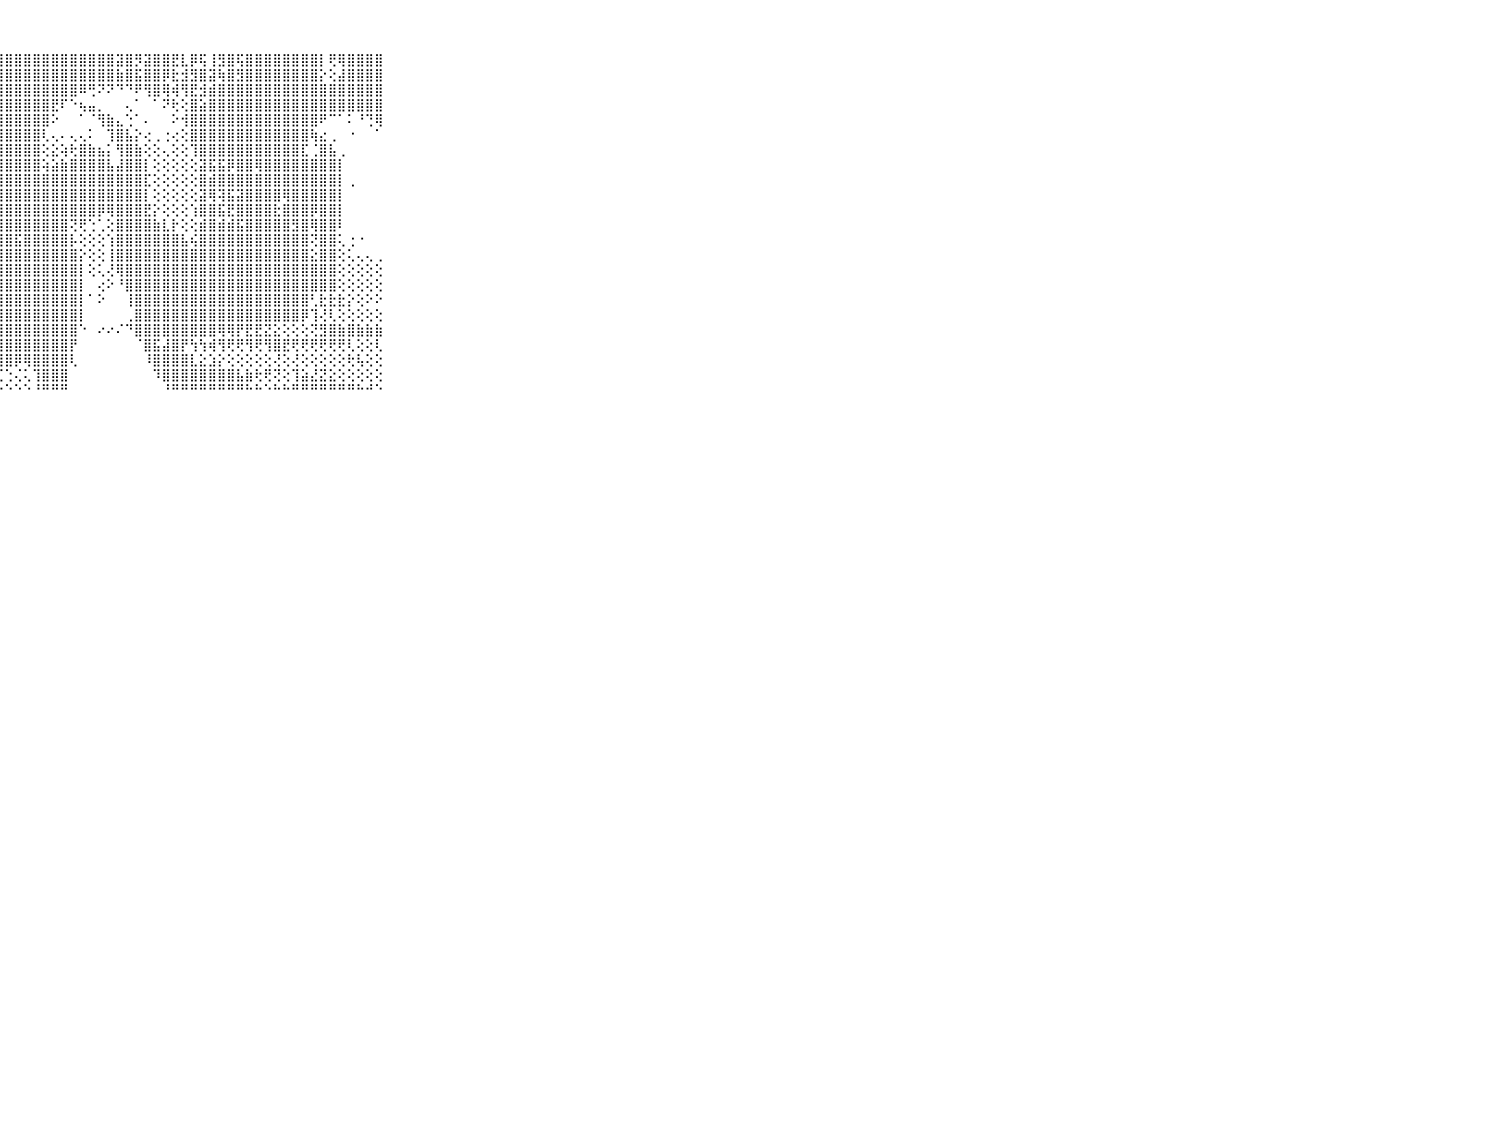

⠀⠀⠀⠀⠀⠀⠀⠀⠀⠀⠀⣿⣿⣿⣿⣿⣿⣿⣿⣿⣿⣿⣯⣿⣿⣿⣿⣿⣿⣿⣿⣿⣿⣿⣿⣿⣿⣿⣿⣿⣽⣿⡻⣽⣿⣿⣟⣇⡿⢯⢸⣻⣿⢯⣿⣿⣿⣿⣿⣿⣿⣿⡇⢟⢿⣿⣿⣿⣿⠀⠀⠀⠀⠀⠀⠀⠀⠀⠀⠀⠀
⠀⠀⠀⠀⠀⠀⠀⠀⠀⠀⠀⣿⣿⣿⣿⡟⣿⣻⣾⣿⣿⣿⣿⣿⣿⣿⣿⣿⣿⣿⣿⣿⣿⣿⣿⣿⣿⣿⣿⣿⣷⣿⣯⣿⣿⡿⣗⣺⣻⣿⣽⢷⣿⣻⣿⣿⣿⣿⣿⣿⣿⣿⡕⢕⣼⣿⣿⣿⣿⠀⠀⠀⠀⠀⠀⠀⠀⠀⠀⠀⠀
⠀⠀⠀⠀⠀⠀⠀⠀⠀⠀⠀⣿⣿⣿⣿⣿⣿⣿⣿⣿⣿⣯⣿⣿⣿⣿⣿⣿⣿⣿⣿⣿⣿⣿⣿⣿⠿⢛⠝⠝⠙⠙⠟⢻⣿⢿⢾⢻⣟⣺⣾⣿⣿⣿⣿⣿⣿⣿⣿⣿⣿⣿⣿⣿⣿⣿⣿⣿⣿⠀⠀⠀⠀⠀⠀⠀⠀⠀⠀⠀⠀
⠀⠀⠀⠀⠀⠀⠀⠀⠀⠀⠀⣿⣿⣿⣿⣿⣿⣿⣿⣿⣿⣿⣿⣿⣿⣿⣿⣿⣿⣿⣿⣿⣿⣟⠏⠑⢦⣤⡀⠀⠀⢄⠁⠀⠁⠝⢗⢕⣿⣵⣿⣿⣿⣿⣿⣿⣿⣿⣿⣿⣿⣿⣿⣿⣿⣿⣿⣿⣿⠀⠀⠀⠀⠀⠀⠀⠀⠀⠀⠀⠀
⠀⠀⠀⠀⠀⠀⠀⠀⠀⠀⠀⣿⣿⣿⣿⣿⣿⣿⣿⣿⣿⣿⣿⣿⣿⣿⣿⣿⣿⣿⣿⣿⣿⠕⠀⠀⠁⠈⢻⣷⣄⢑⠁⠄⠀⠀⠕⢺⣿⣿⣿⣿⣿⣿⣿⣿⣿⣿⣿⣿⣿⣿⠟⠉⠁⠅⠘⢙⢿⠀⠀⠀⠀⠀⠀⠀⠀⠀⠀⠀⠀
⠀⠀⠀⠀⠀⠀⠀⠀⠀⠀⠀⣿⣿⣿⣿⣿⣿⣿⣿⣿⣿⣿⣿⣿⣿⣿⣿⣿⣿⣿⣿⣿⢇⢄⠄⢄⢄⠅⠀⢹⣿⣧⡕⢔⢀⢐⢔⢕⣿⣿⣿⣿⣿⣿⣿⣿⣿⣿⣿⣿⣿⢷⣔⢀⠀⠐⠀⠀⠁⠀⠀⠀⠀⠀⠀⠀⠀⠀⠀⠀⠀
⠀⠀⠀⠀⠀⠀⠀⠀⠀⠀⠀⣿⣿⣿⣿⣿⣿⣿⣿⣿⣿⣿⣿⣿⣿⣿⣿⣿⣿⣿⣿⣿⢕⣕⢵⢗⣿⣷⣦⡅⢻⣿⣷⢕⢕⢄⢕⢕⢹⣿⣿⣿⣿⣿⣿⣿⣿⣿⣿⣿⣏⢈⣿⣧⢀⠀⠀⠀⠀⠀⠀⠀⠀⠀⠀⠀⠀⠀⠀⠀⠀
⠀⠀⠀⠀⠀⠀⠀⠀⠀⠀⠀⣿⣿⣿⣿⣿⣿⣿⣿⣿⣿⣿⣿⣿⣿⣿⣿⣿⣿⣿⣿⣿⢵⣵⣷⣿⣿⣿⣿⣧⣼⣿⣿⡇⢕⢕⢕⢕⢕⣽⣯⣯⡿⣿⣿⢿⣿⣿⣿⣿⣿⣿⣿⣿⡇⠀⠀⠀⠀⠀⠀⠀⠀⠀⠀⠀⠀⠀⠀⠀⠀
⠀⠀⠀⠀⠀⠀⠀⠀⠀⠀⠀⣿⣿⣿⣿⣿⣿⣿⣿⣿⣿⣿⣿⣿⣿⣿⣿⣿⣿⣿⣿⣿⣿⣿⣿⣿⣿⣿⣿⣿⣿⣿⣿⣏⢕⢕⢕⢕⢕⣿⣾⣿⣿⣿⣿⣿⣿⣿⣿⣿⣿⣿⣿⣿⡇⢀⠀⠀⠀⠀⠀⠀⠀⠀⠀⠀⠀⠀⠀⠀⠀
⠀⠀⠀⠀⠀⠀⠀⠀⠀⠀⠀⣟⣿⣿⣿⣽⣿⣿⣿⣿⣿⣿⣿⣿⣿⣿⣿⣿⣿⣿⣿⣿⣿⣿⣿⣿⣿⣿⣿⣿⣿⣿⣿⡇⢕⢕⢕⢕⢕⣽⢿⢽⣯⣽⣿⣿⣿⣿⢿⣿⣿⣿⣿⣿⡇⠀⠀⠀⠀⠀⠀⠀⠀⠀⠀⠀⠀⠀⠀⠀⠀
⠀⠀⠀⠀⠀⠀⠀⠀⠀⠀⠀⣻⣞⣟⣿⣿⣿⣿⣿⣾⣿⣿⣻⣾⣿⣿⣿⣿⣿⣿⣿⣿⣿⣿⣿⣿⣿⣿⡿⢿⣿⣿⣿⣟⡕⢕⢕⢕⢱⣿⣿⣯⣟⣿⣿⣿⣿⣗⣿⣿⣿⡿⣿⣿⡇⠀⠀⠀⠀⠀⠀⠀⠀⠀⠀⠀⠀⠀⠀⠀⠀
⠀⠀⠀⠀⠀⠀⠀⠀⠀⠀⠀⣿⢿⣿⡾⡿⡿⣿⢿⣿⣿⣿⣻⣿⣿⣿⣿⣿⣿⣿⣿⣿⣿⣿⣿⢝⢟⢑⢁⢕⣿⣿⣿⣿⣷⣇⡗⢕⢕⣾⣿⣾⣾⣯⣿⣿⣿⣿⣿⣻⣿⢿⣿⣿⠇⠀⠀⠀⠀⠀⠀⠀⠀⠀⠀⠀⠀⠀⠀⠀⠀
⠀⠀⠀⠀⠀⠀⠀⠀⠀⠀⠀⣿⣿⣿⣿⣿⣿⣿⣿⣟⣻⣟⣿⣿⣿⣿⣿⣻⣿⣯⣿⣿⣿⣿⣿⡧⢕⢕⢕⢱⣿⣿⣿⣿⣿⣿⣿⣧⢮⣿⣿⣿⣿⣿⣿⣿⣿⣿⣿⣿⣿⢝⣿⣿⢅⢐⠐⠀⠀⠀⠀⠀⠀⠀⠀⠀⠀⠀⠀⠀⠀
⠀⠀⠀⠀⠀⠀⠀⠀⠀⠀⠀⢿⣿⣿⣿⣿⣿⣿⣿⣿⣿⣿⣿⣿⣿⣿⣿⣿⣿⣿⣿⣿⣿⣿⣿⣿⡕⢕⢕⢸⣿⣿⣿⣿⣿⣿⣿⣿⣿⣿⣿⣿⣿⣿⣿⣿⣿⣿⣿⣿⣿⣕⣿⣿⢕⢅⢄⢄⢀⠀⠀⠀⠀⠀⠀⠀⠀⠀⠀⠀⠀
⠀⠀⠀⠀⠀⠀⠀⠀⠀⠀⠀⢿⡿⣿⣿⣿⣿⣿⣿⣿⣿⣿⣿⣿⣿⣿⣿⣿⣿⣿⣿⣿⣿⣿⣿⣿⡇⢕⢅⢜⢿⣿⣿⣿⣿⣿⣿⣿⣿⣿⣿⣿⣿⣿⣿⣿⣿⣿⣿⣿⣿⣿⣿⣿⢕⢕⢕⢕⢕⠀⠀⠀⠀⠀⠀⠀⠀⠀⠀⠀⠀
⠀⠀⠀⠀⠀⠀⠀⠀⠀⠀⠀⣾⣗⣻⣿⣿⣿⣿⣿⣿⣿⣿⣿⣿⣿⣿⣿⣿⣿⣿⣿⣿⣿⣿⣿⣿⡇⠀⢔⠕⠘⣿⣿⣿⣿⣿⣿⣿⣿⣿⣿⣿⣿⣿⣿⣿⣿⣿⣿⣿⣿⣿⣿⣿⢕⢕⢕⢕⢕⠀⠀⠀⠀⠀⠀⠀⠀⠀⠀⠀⠀
⠀⠀⠀⠀⠀⠀⠀⠀⠀⠀⠀⣿⣿⣿⣿⣿⣿⣿⣿⣿⣿⣿⣿⣿⣿⣿⣿⣿⣿⣿⣿⣿⣿⣿⣿⣿⡇⠁⠕⠀⠀⢸⣿⣿⣿⣿⣿⣿⣿⣿⣿⣿⣿⣿⣿⣿⣿⣿⣿⣿⣿⢃⣗⣗⣗⡕⢕⠕⠕⠀⠀⠀⠀⠀⠀⠀⠀⠀⠀⠀⠀
⠀⠀⠀⠀⠀⠀⠀⠀⠀⠀⠀⣿⣿⣿⣿⣿⣿⣿⣿⣿⣿⣿⣿⣿⣿⣿⣻⣿⣿⣿⣿⣿⣿⣿⣿⣿⡇⠀⠀⠀⠀⢀⣿⣿⣿⣿⣿⣿⣿⣿⣿⣿⣿⣿⣿⣿⣿⣿⣿⣿⡿⢹⢜⢇⢕⢕⢕⢕⢕⠀⠀⠀⠀⠀⠀⠀⠀⠀⠀⠀⠀
⠀⠀⠀⠀⠀⠀⠀⠀⠀⠀⠀⣿⣷⣿⣿⣿⣿⣿⣿⣿⣿⣿⣿⣿⣿⣿⣿⣿⣿⣿⣿⣿⣿⣿⣿⣿⠑⠀⠔⠔⠌⠙⣿⣿⣿⣿⣿⣿⣿⣿⣿⢿⢿⡟⣟⣟⣝⣕⢕⢕⢕⢝⣻⣿⣷⣿⣷⣷⣷⠀⠀⠀⠀⠀⠀⠀⠀⠀⠀⠀⠀
⠀⠀⠀⠀⠀⠀⠀⠀⠀⠀⠀⣻⣿⣿⣿⣿⣿⣿⣿⣿⣿⣵⣾⣿⣿⣿⣿⣿⣿⣿⣿⣿⣿⣿⣿⡟⠀⠀⠀⠀⠀⠀⠈⣿⣯⣼⣿⡟⢳⢳⢾⢻⢟⢟⢻⢟⢻⣿⣟⢟⢟⢟⢟⢟⢟⢇⢕⢕⢇⠀⠀⠀⠀⠀⠀⠀⠀⠀⠀⠀⠀
⠀⠀⠀⠀⠀⠀⠀⠀⠀⠀⠀⣿⣿⣿⣿⣿⣿⣷⣿⣿⣻⣿⣿⣿⣷⣿⣿⣿⣿⡿⢿⣿⣿⣿⣿⢇⠀⠀⠀⠀⠀⠀⠀⠸⣿⣿⣿⣿⣇⣕⣱⡕⢕⢕⢕⢕⢕⢜⢕⢜⢕⢕⢕⢕⢕⢗⢧⢕⢕⠀⠀⠀⠀⠀⠀⠀⠀⠀⠀⠀⠀
⠀⠀⠀⠀⠀⠀⠀⠀⠀⠀⠀⣱⣿⣧⣽⣷⢿⢟⢻⣿⡟⢏⢕⢜⠟⠜⠝⢋⢑⢌⢅⢹⣿⣿⣿⠀⠀⠀⠀⠀⠀⠀⠀⠀⠹⣿⣿⣿⣿⣿⣿⣿⣿⣧⣷⢗⢟⢝⢕⢹⣵⣜⣝⣕⢕⢕⢕⢕⢕⠀⠀⠀⠀⠀⠀⠀⠀⠀⠀⠀⠀
⠀⠀⠀⠀⠀⠀⠀⠀⠀⠀⠀⠛⠛⠛⠛⠑⠐⠐⠑⠑⠀⠀⠀⠁⠀⠀⠀⠑⠑⠑⠑⠘⠛⠛⠛⠀⠀⠀⠀⠀⠀⠀⠀⠀⠀⠘⠛⠛⠛⠛⠛⠛⠛⠛⠓⠓⠑⠓⠓⠛⠛⠛⠛⠛⠛⠛⠓⠚⠑⠀⠀⠀⠀⠀⠀⠀⠀⠀⠀⠀⠀